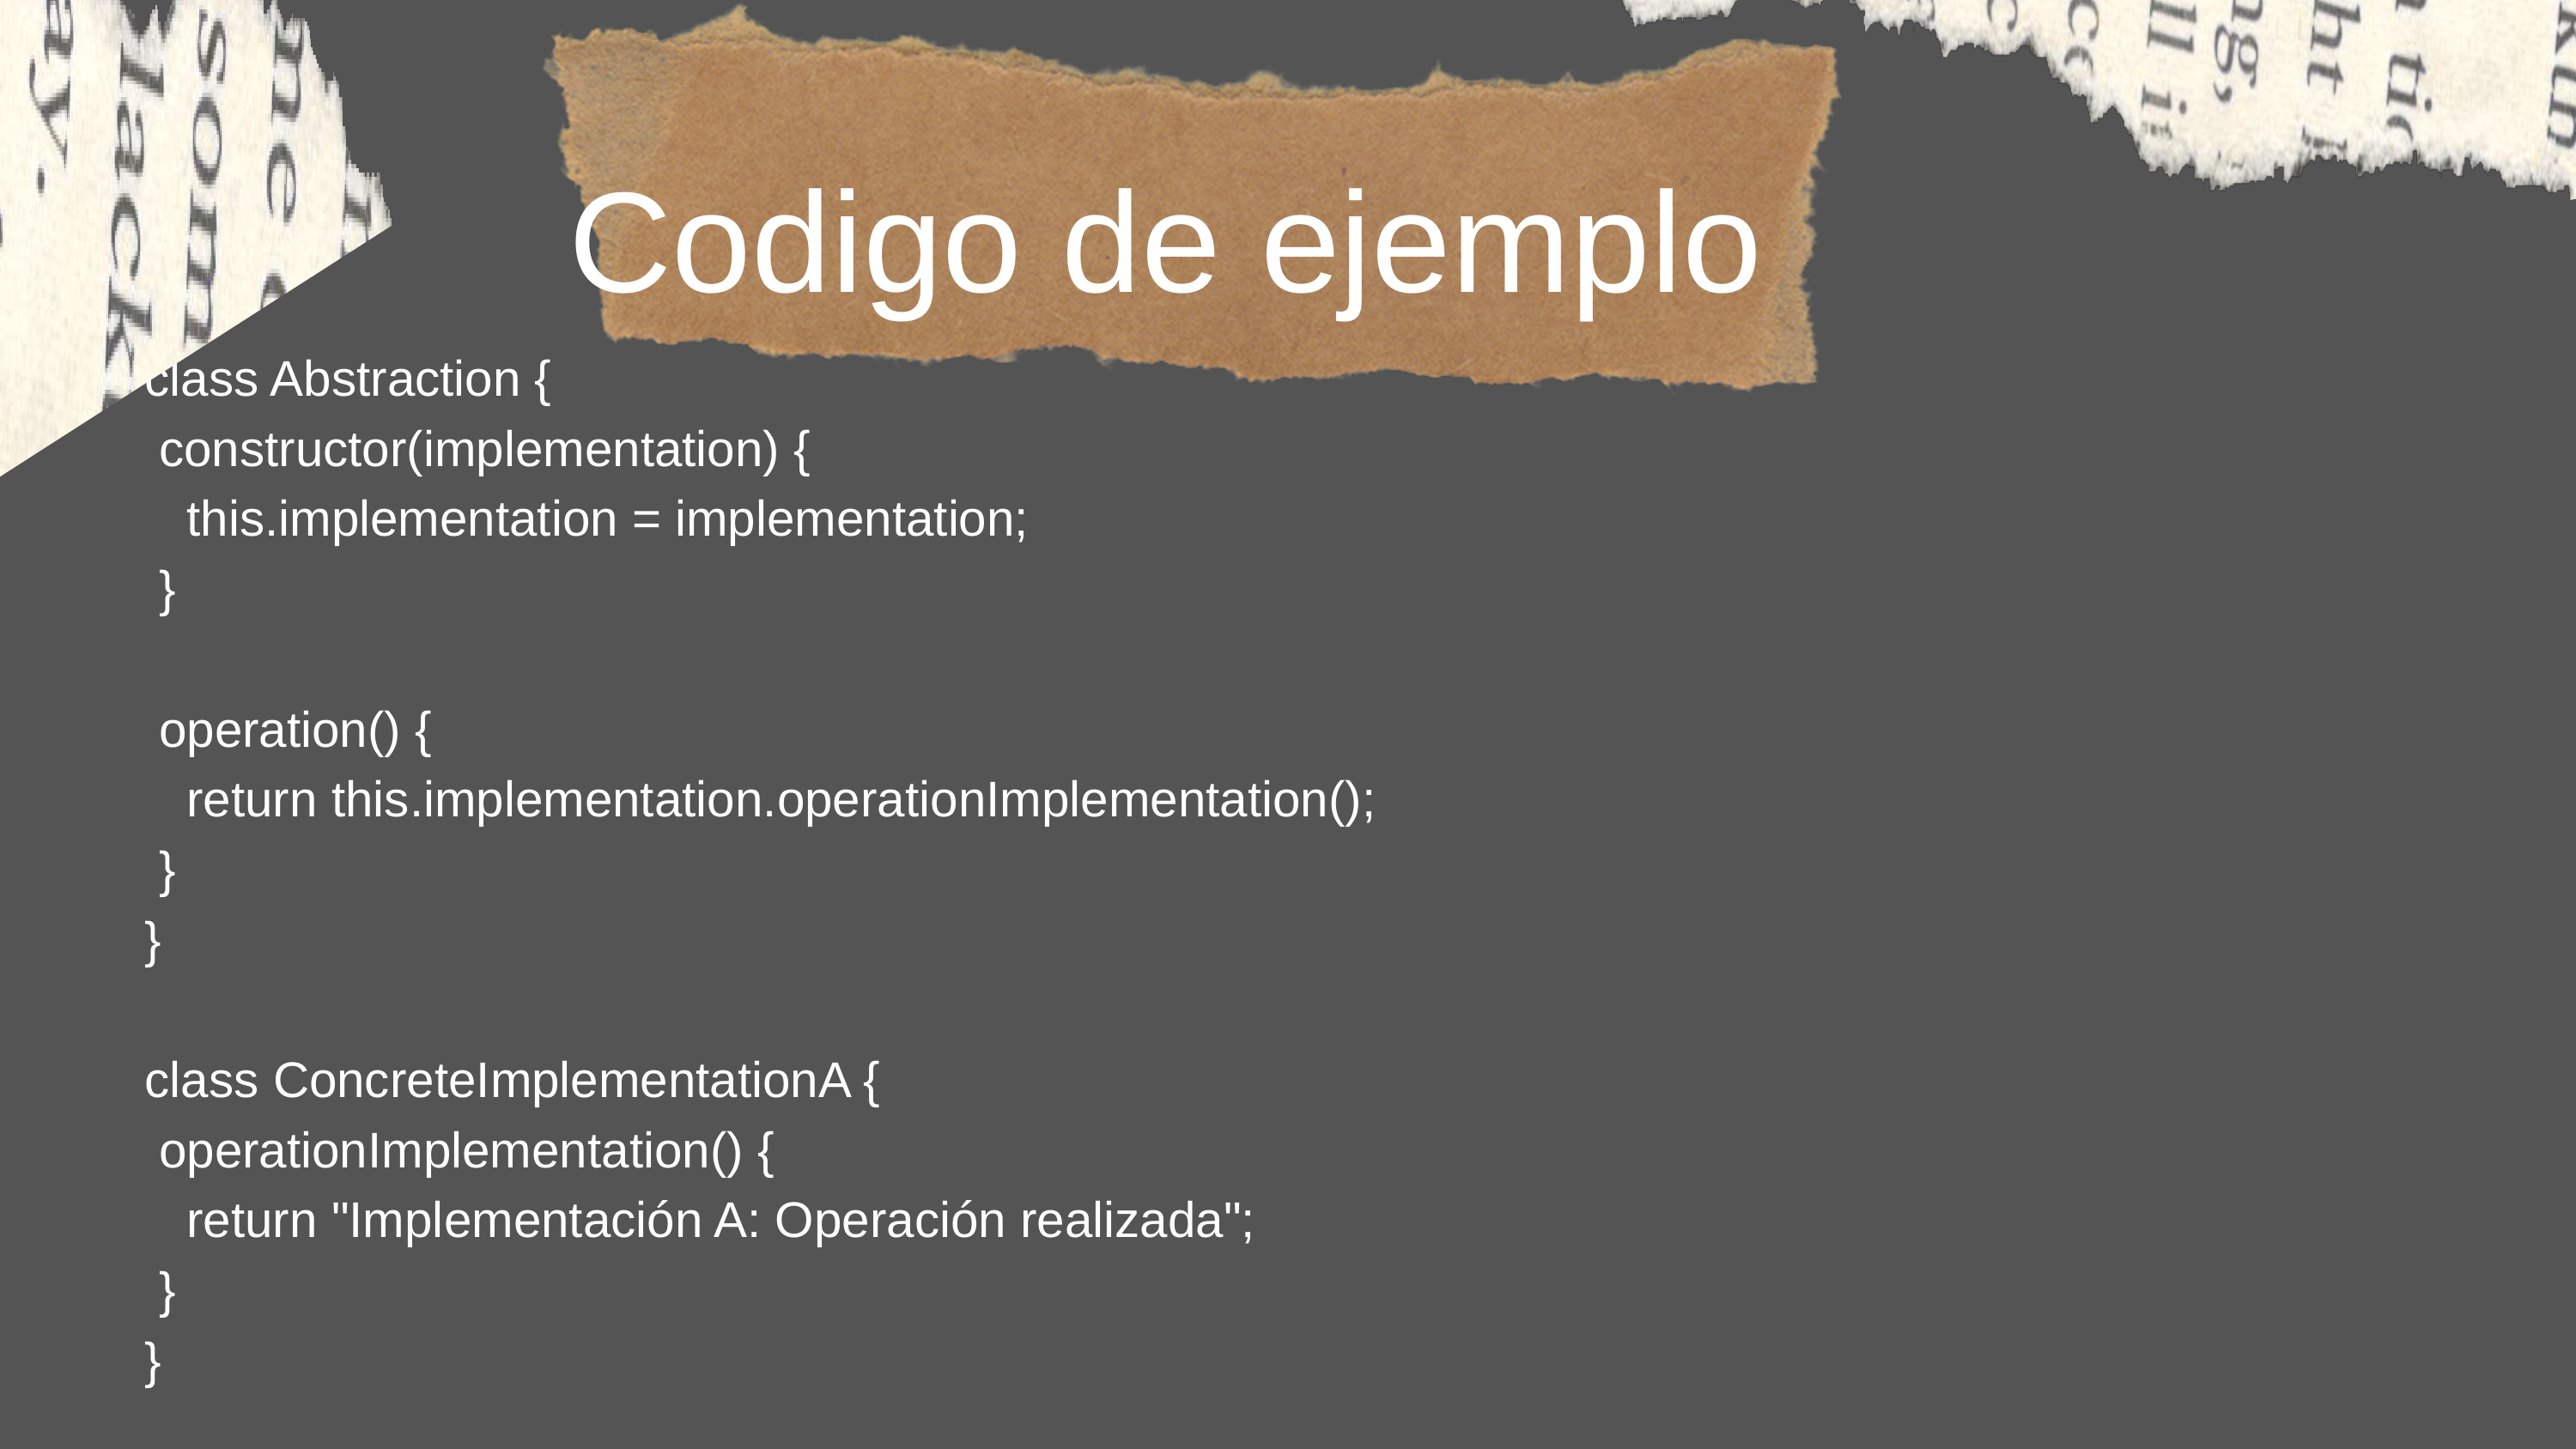

Codigo de ejemplo

class Abstraction {
 constructor(implementation) {
   this.implementation = implementation;
 }

 operation() {
   return this.implementation.operationImplementation();
 }
}

class ConcreteImplementationA {
 operationImplementation() {
   return "Implementación A: Operación realizada";
 }
}